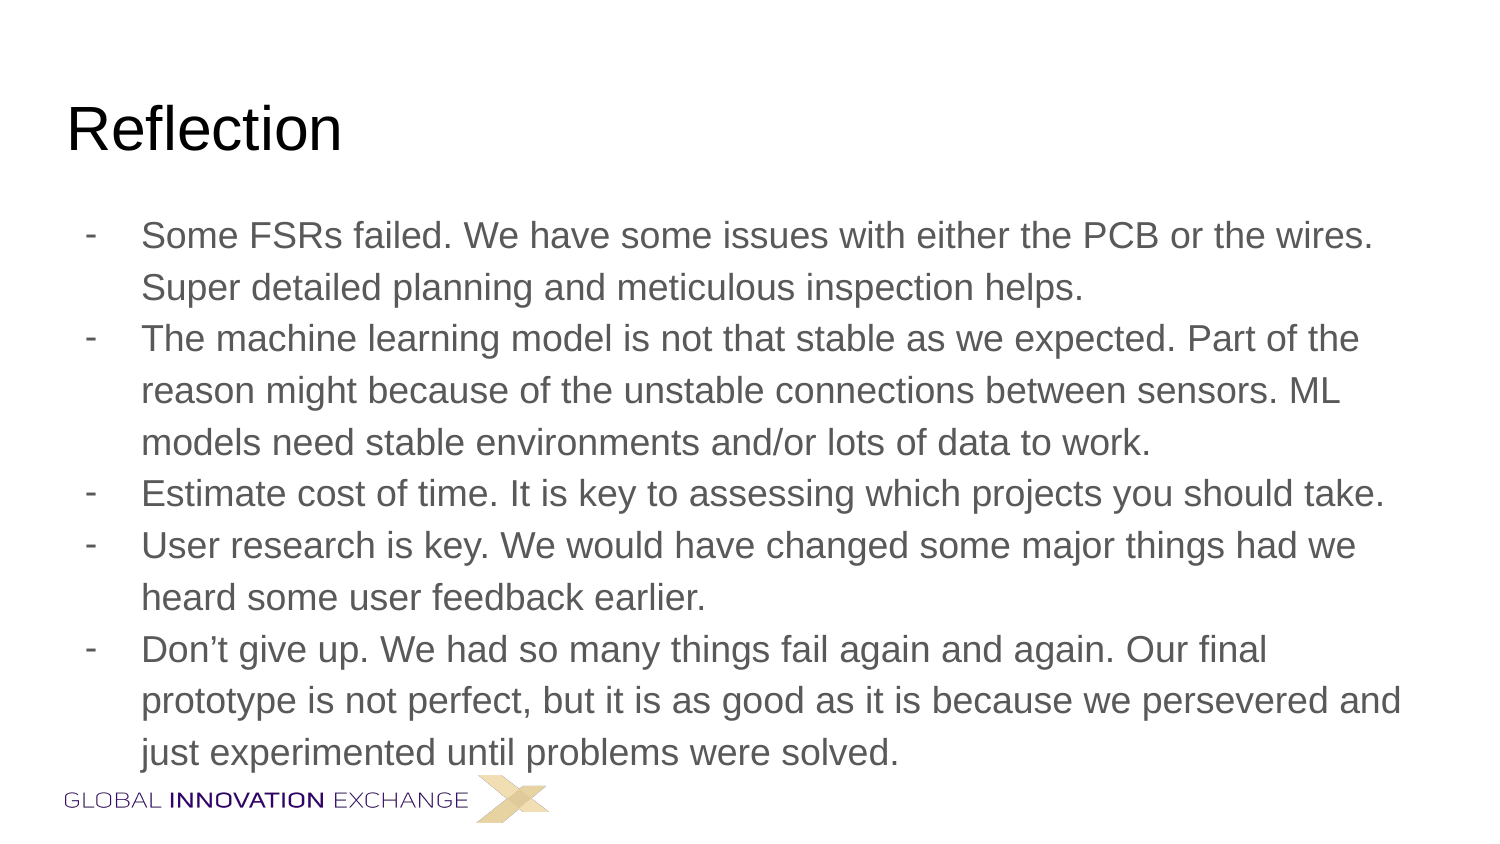

# Reflection
Some FSRs failed. We have some issues with either the PCB or the wires. Super detailed planning and meticulous inspection helps.
The machine learning model is not that stable as we expected. Part of the reason might because of the unstable connections between sensors. ML models need stable environments and/or lots of data to work.
Estimate cost of time. It is key to assessing which projects you should take.
User research is key. We would have changed some major things had we heard some user feedback earlier.
Don’t give up. We had so many things fail again and again. Our final prototype is not perfect, but it is as good as it is because we persevered and just experimented until problems were solved.